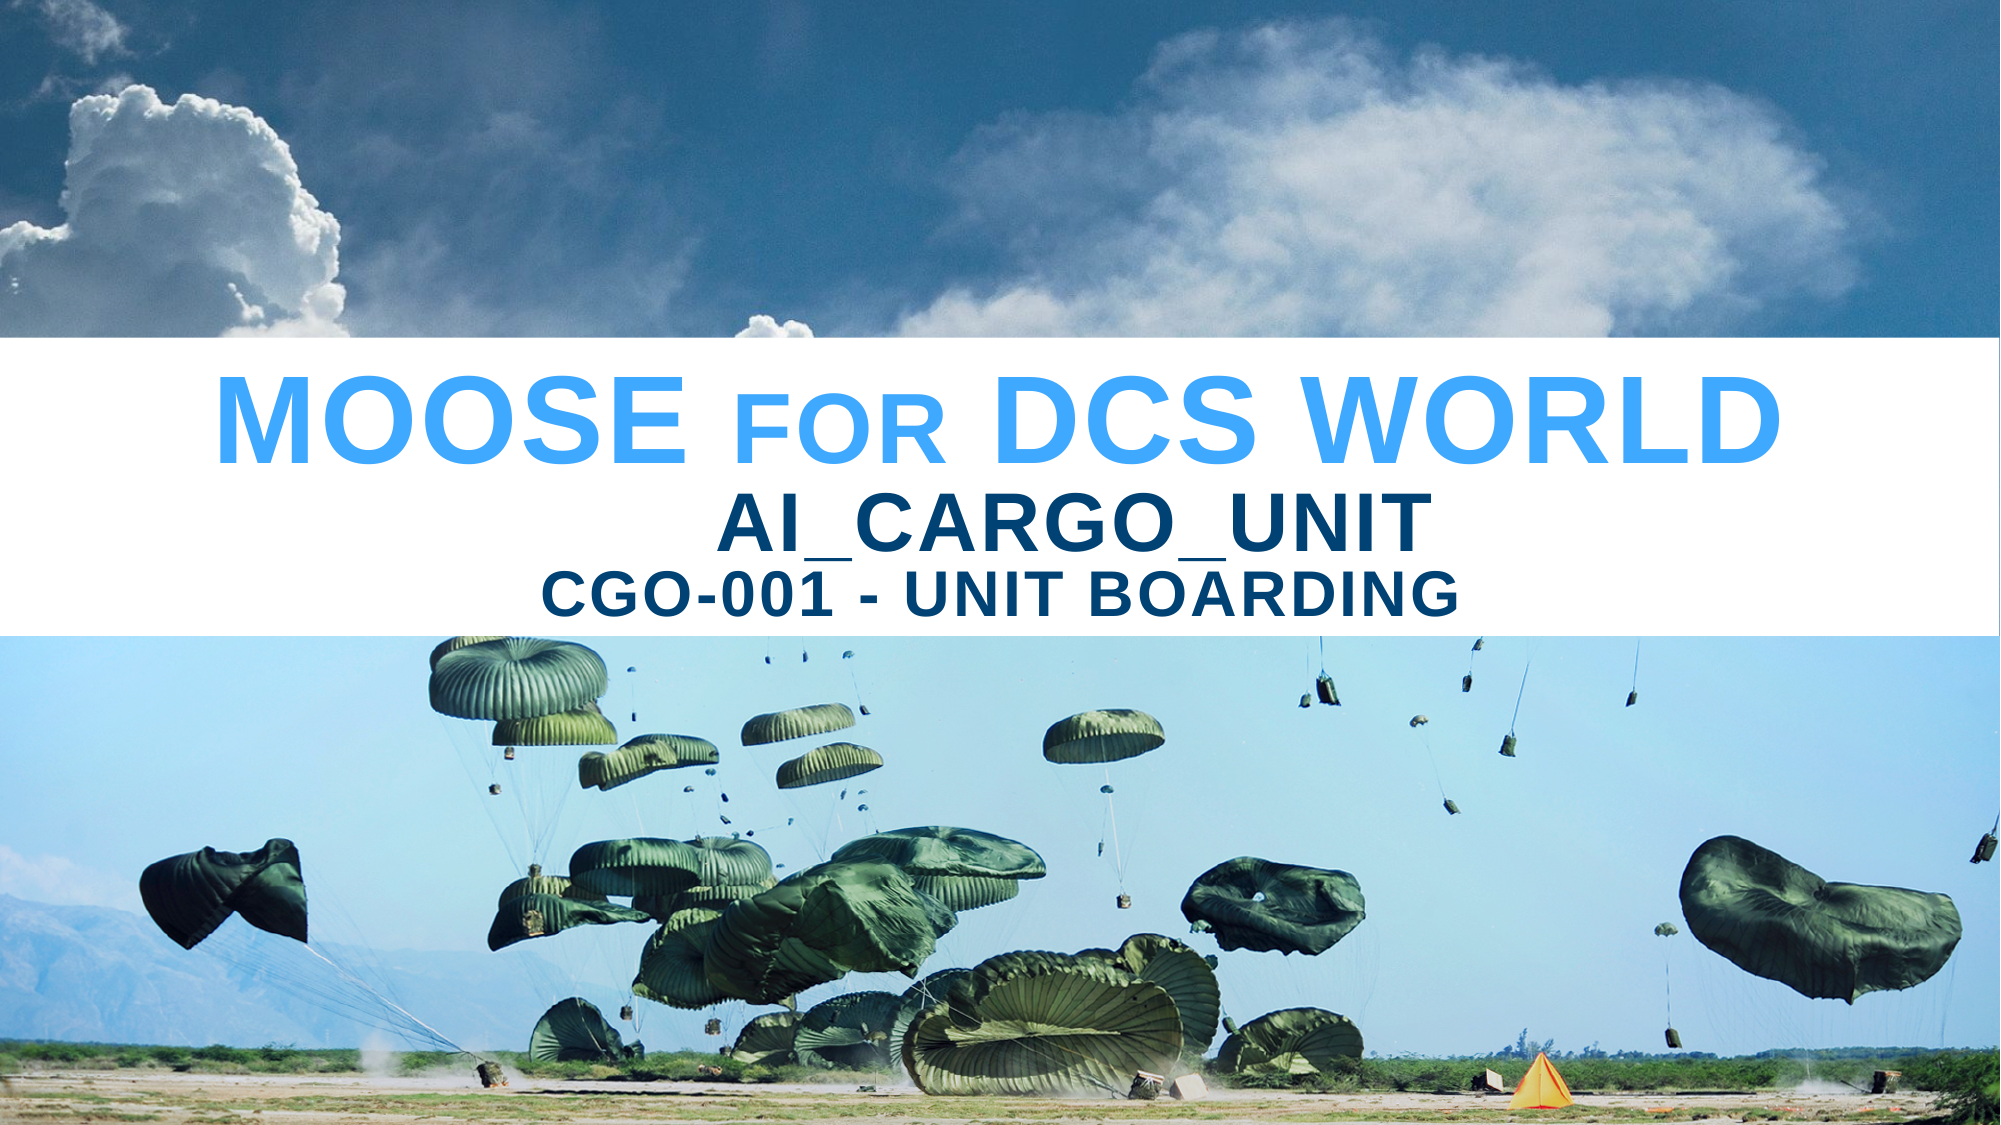

# moose for dcs world AI_CARGO_UNIT CGO-001 - Unit Boarding